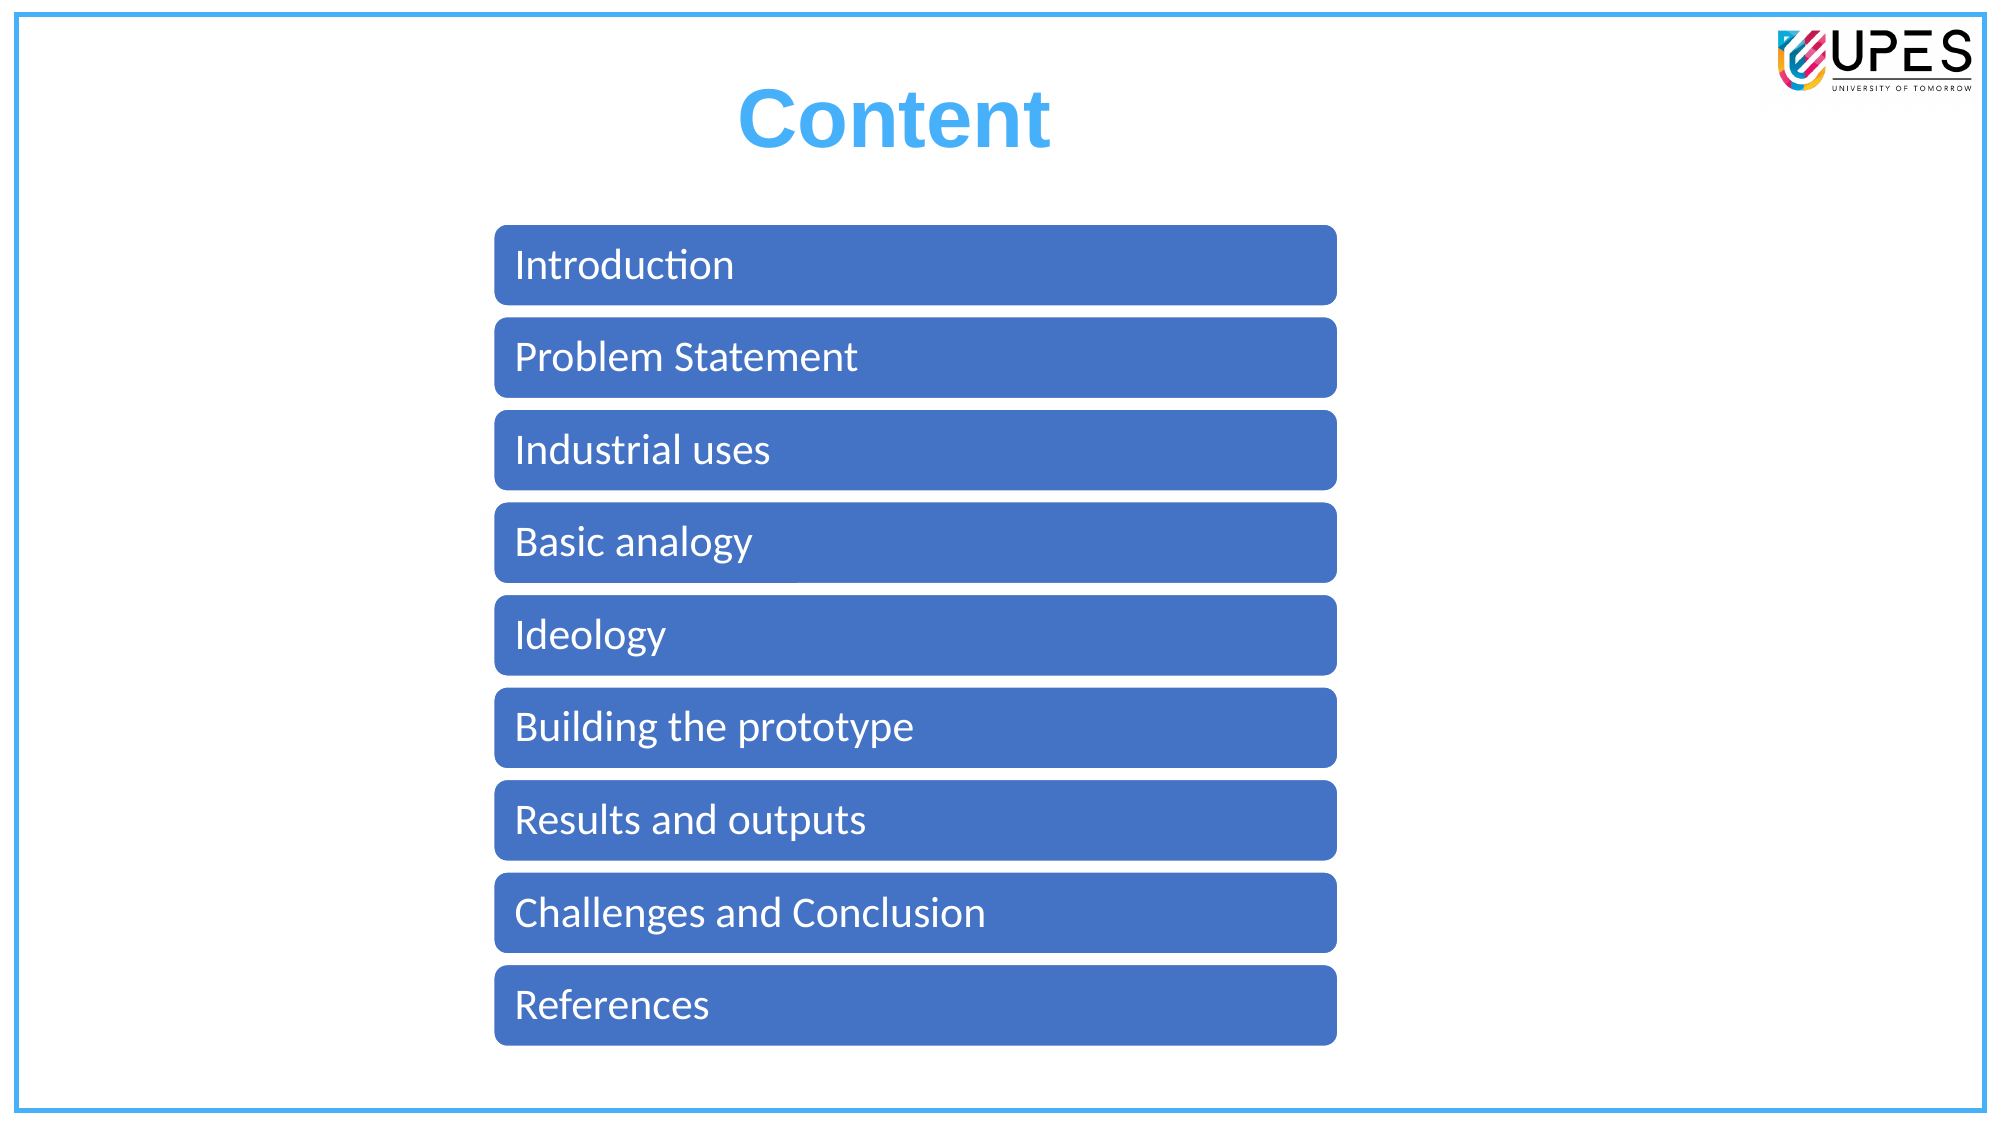

Content
Introduction
Problem Statement
Industrial uses
Basic analogy
Ideology
Building the prototype
Results and outputs
Challenges and Conclusion
References